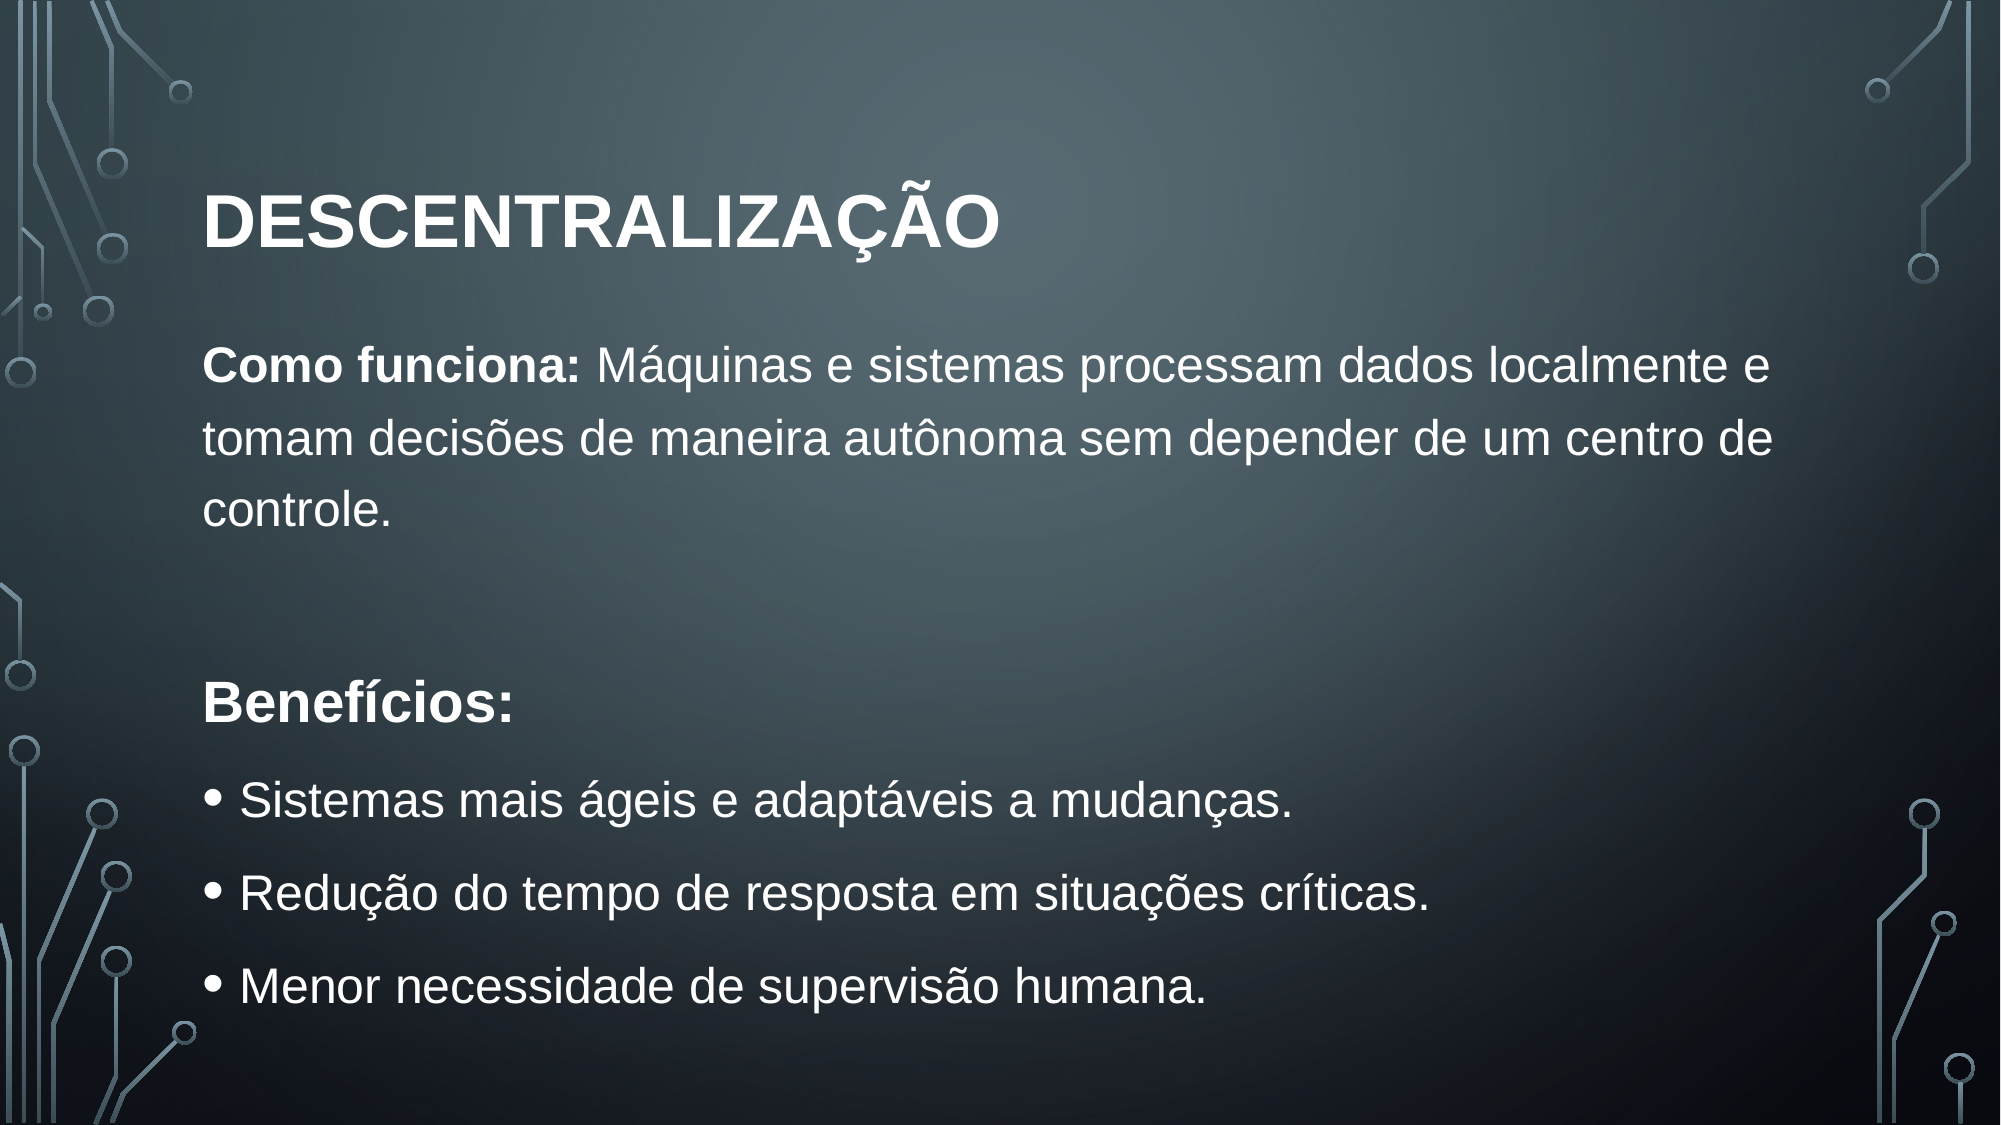

# Descentralização
Como funciona: Máquinas e sistemas processam dados localmente e tomam decisões de maneira autônoma sem depender de um centro de controle.

Benefícios:
Sistemas mais ágeis e adaptáveis a mudanças.
Redução do tempo de resposta em situações críticas.
Menor necessidade de supervisão humana.